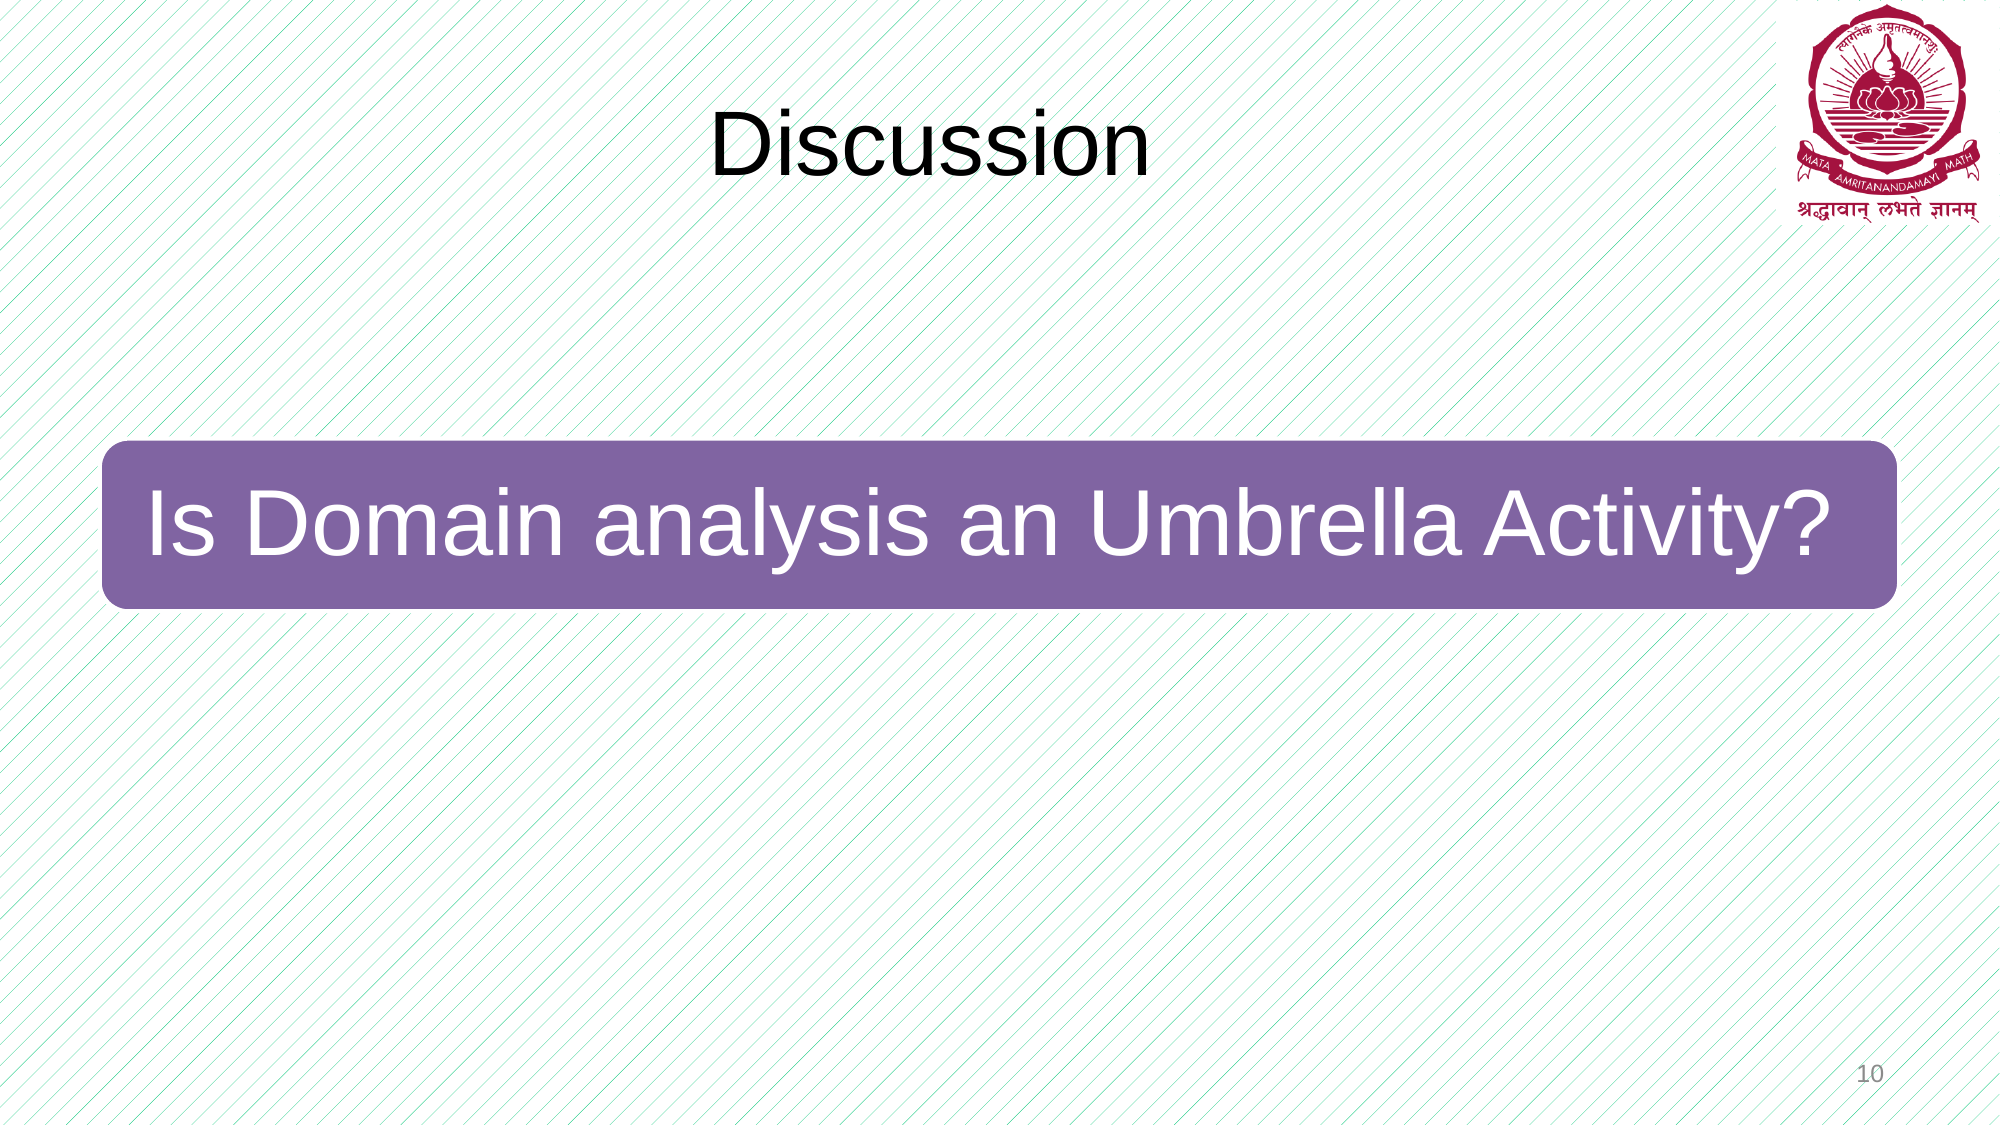

# Discussion
Is Domain analysis an Umbrella Activity?

10